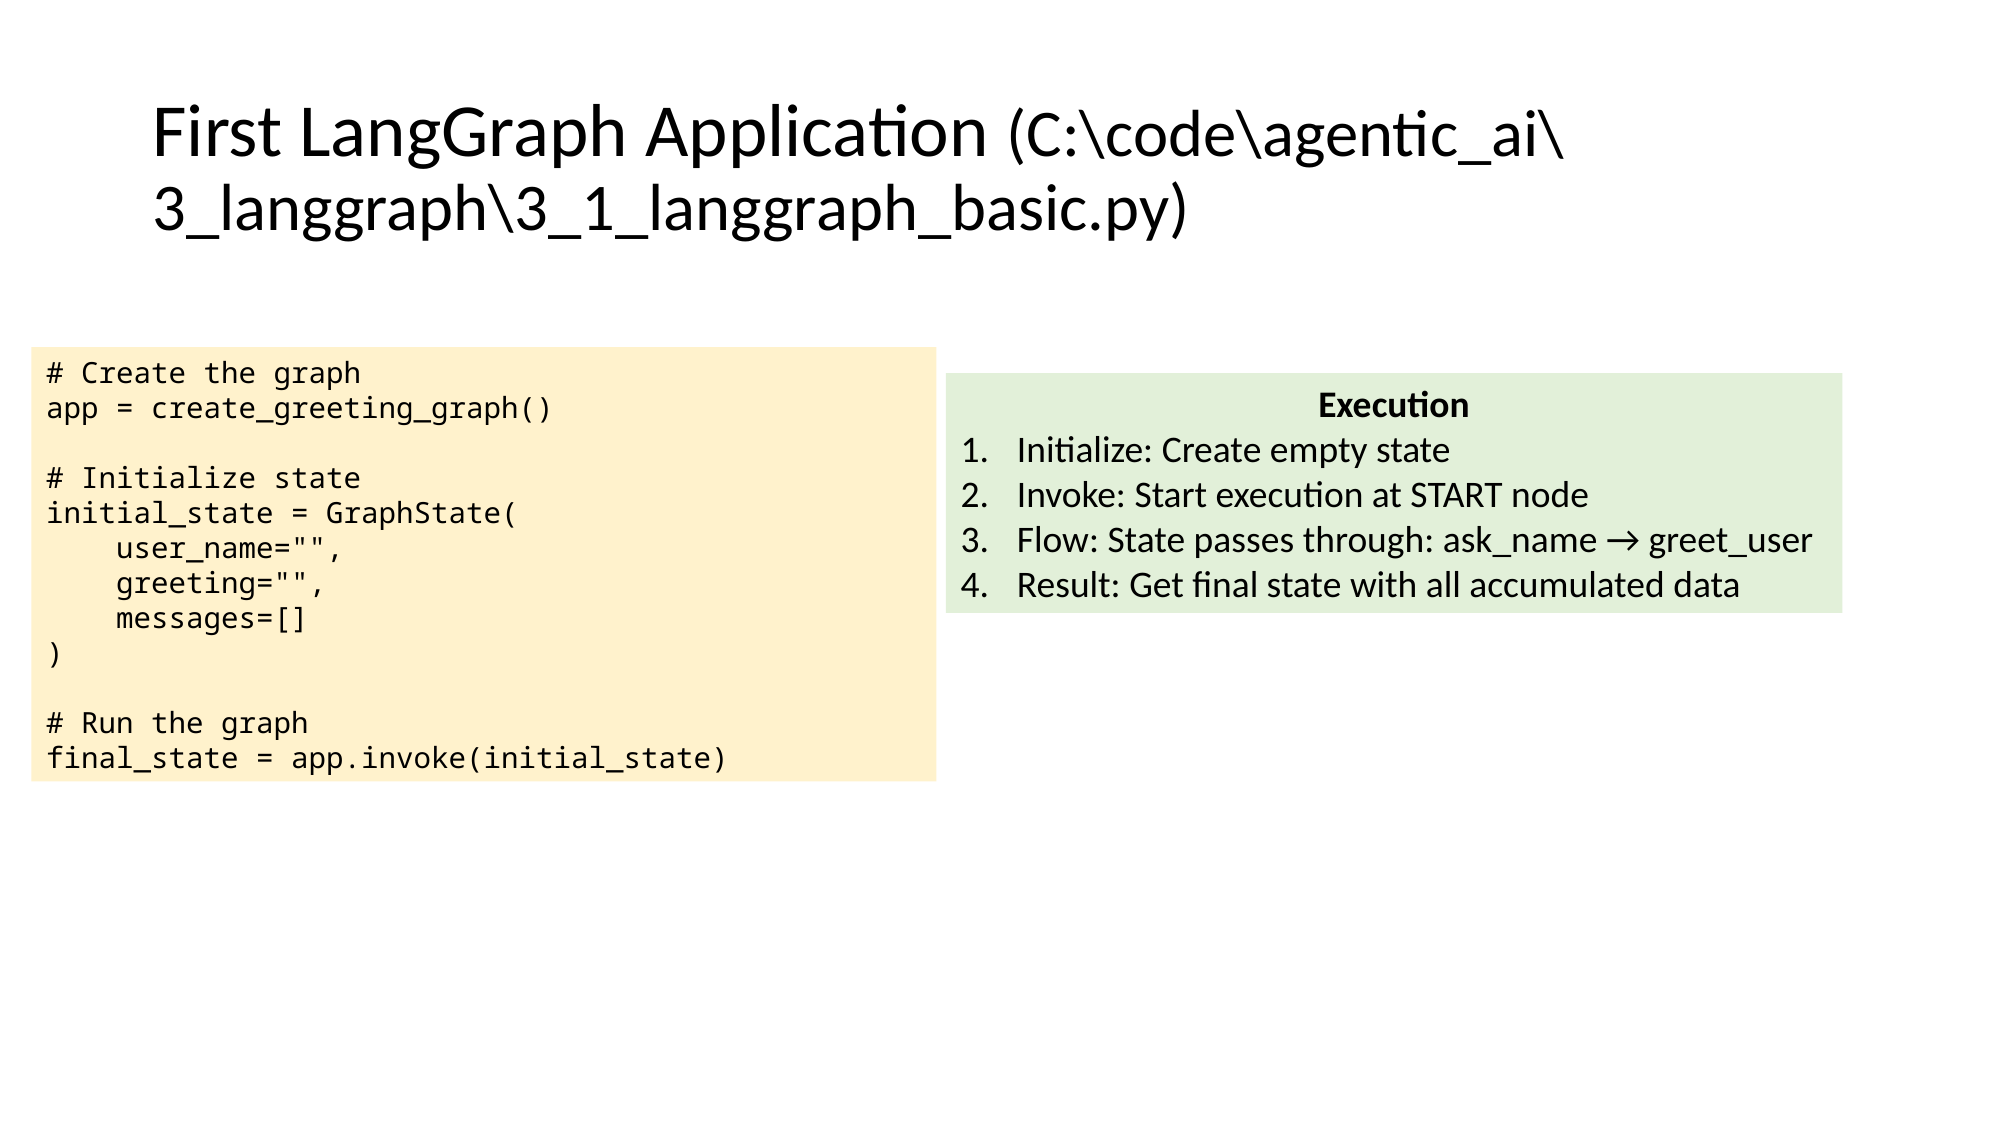

# First LangGraph Application (C:\code\agentic_ai\3_langgraph\3_1_langgraph_basic.py)

# Create the graph
app = create_greeting_graph()

# Initialize state
initial_state = GraphState(
    user_name="",
    greeting="",
    messages=[]
)

# Run the graph
final_state = app.invoke(initial_state)
Execution
Initialize: Create empty state
Invoke: Start execution at START node
Flow: State passes through: ask_name → greet_user
Result: Get final state with all accumulated data